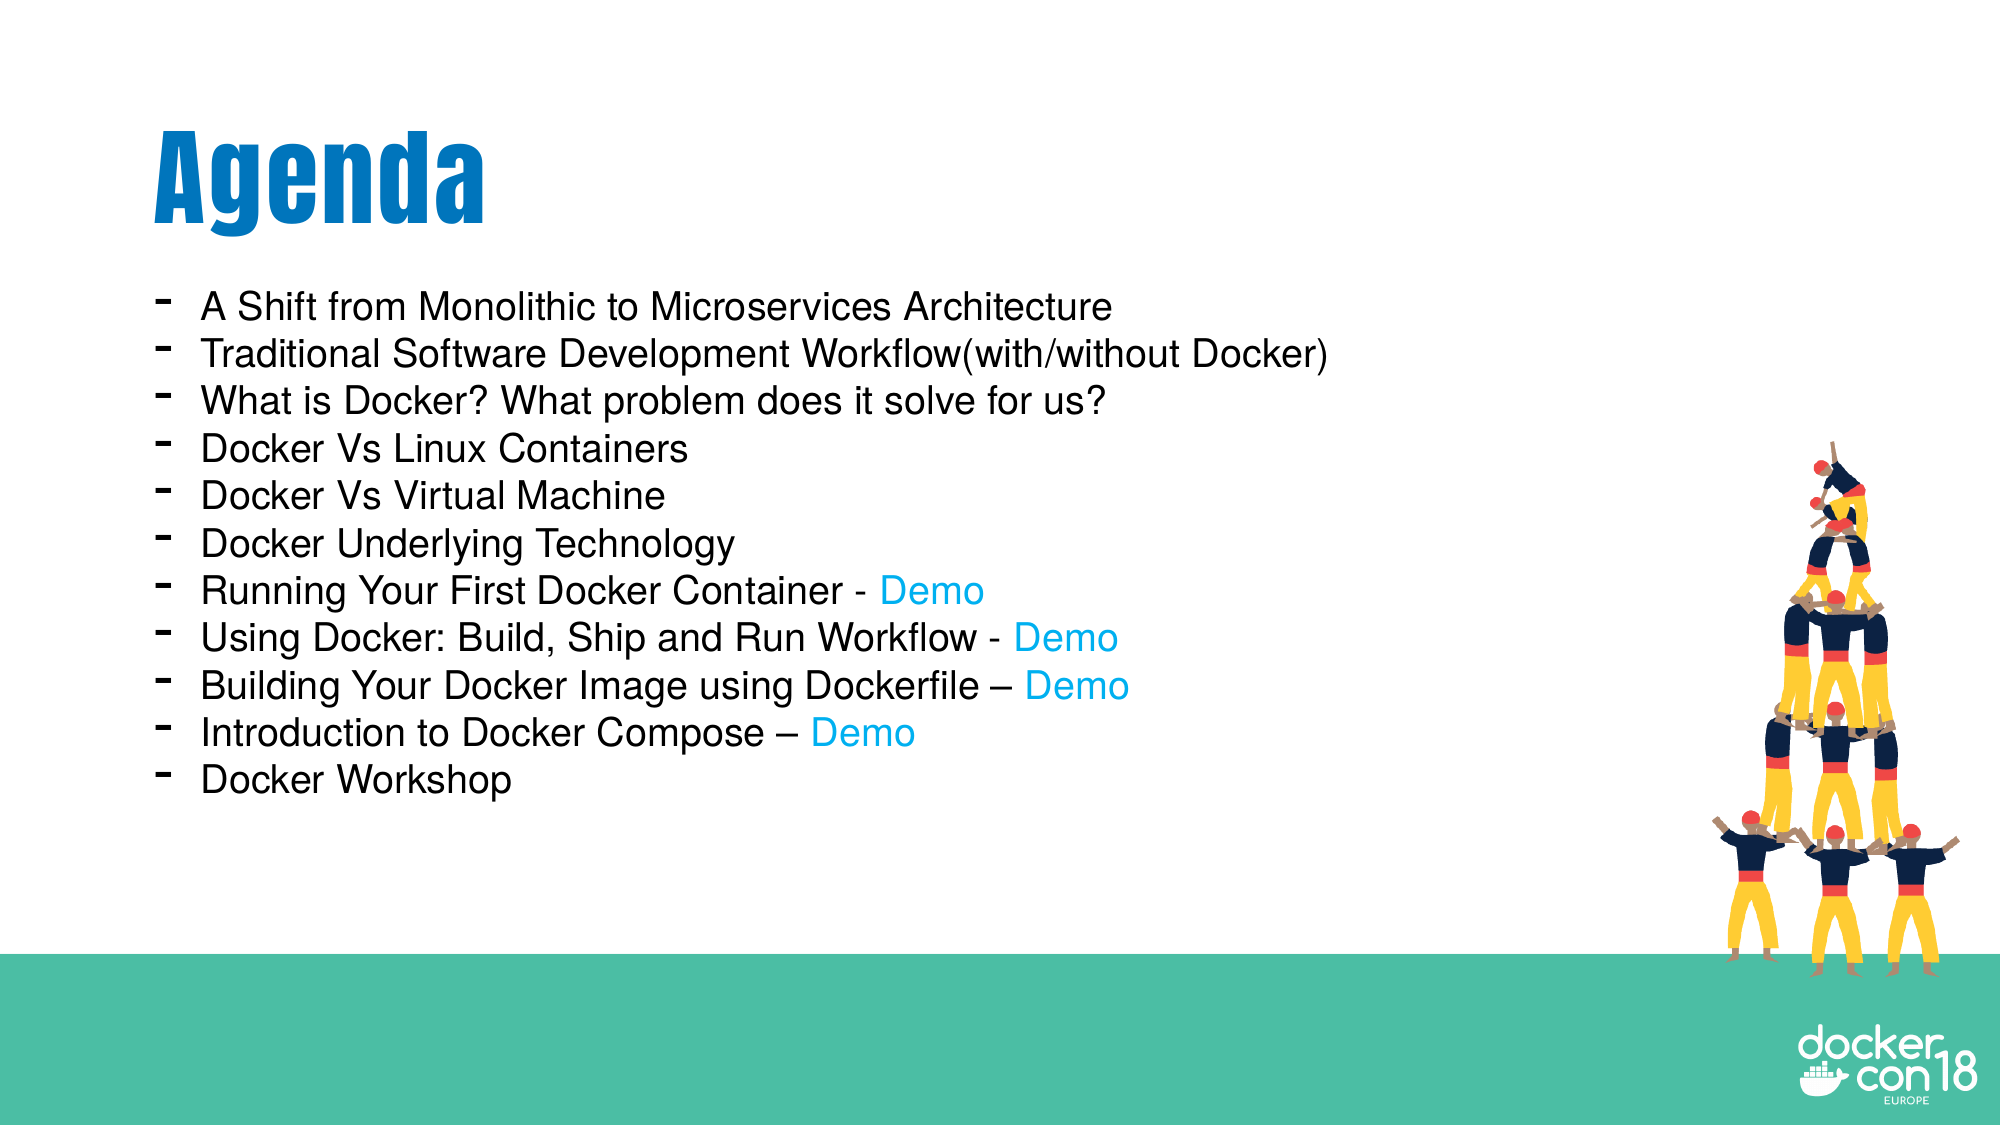

Agenda
A Shift from Monolithic to Microservices Architecture
Traditional Software Development Workflow(with/without Docker)
What is Docker? What problem does it solve for us?
Docker Vs Linux Containers
Docker Vs Virtual Machine
Docker Underlying Technology
Running Your First Docker Container - Demo
Using Docker: Build, Ship and Run Workflow - Demo
Building Your Docker Image using Dockerfile – Demo
Introduction to Docker Compose – Demo
Docker Workshop